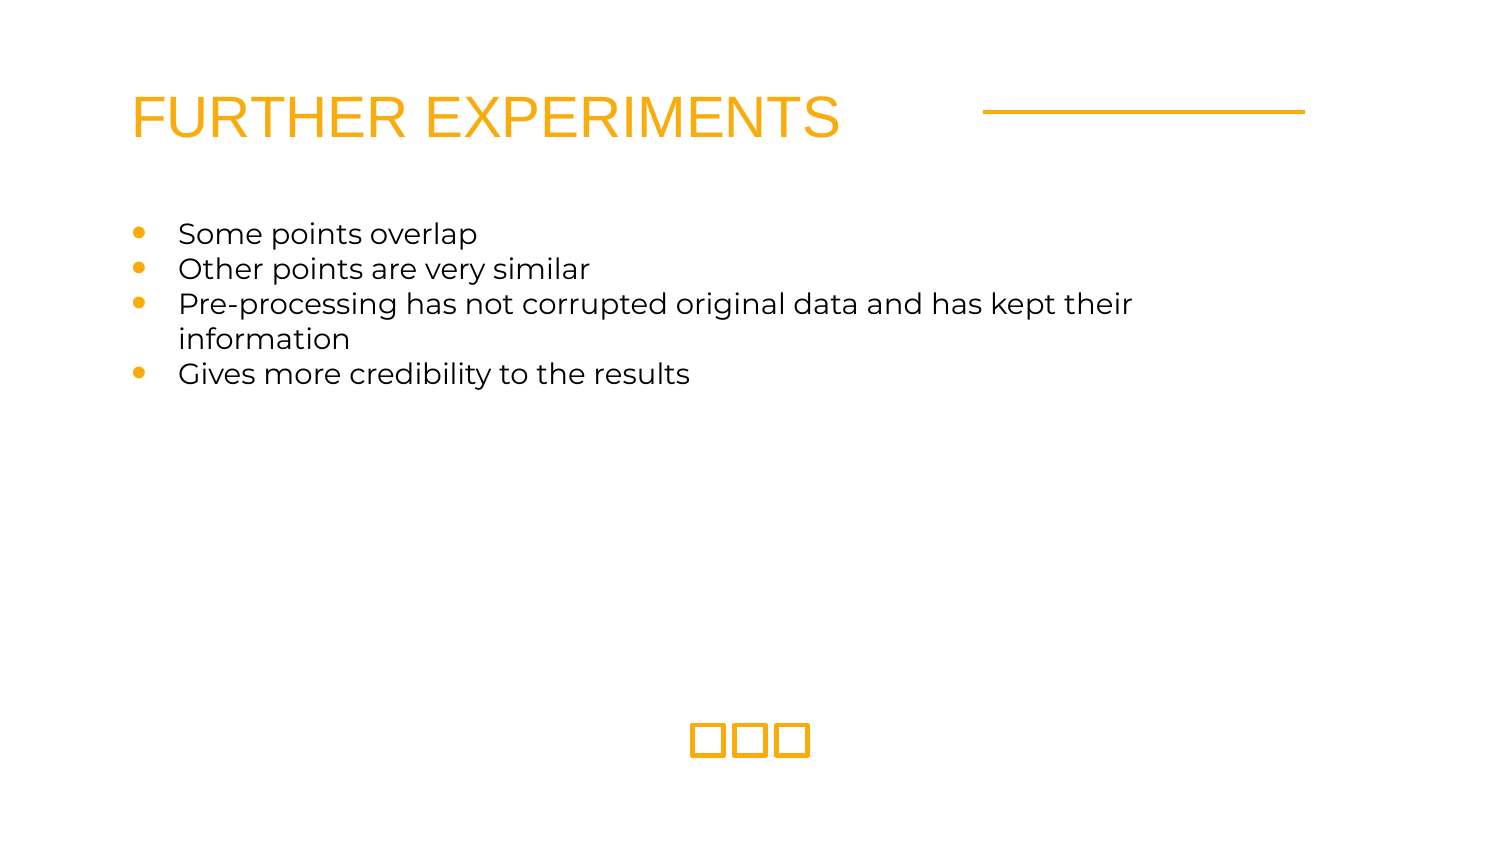

# FURTHER EXPERIMENTS
Some points overlap
Other points are very similar
Pre-processing has not corrupted original data and has kept their information
Gives more credibility to the results